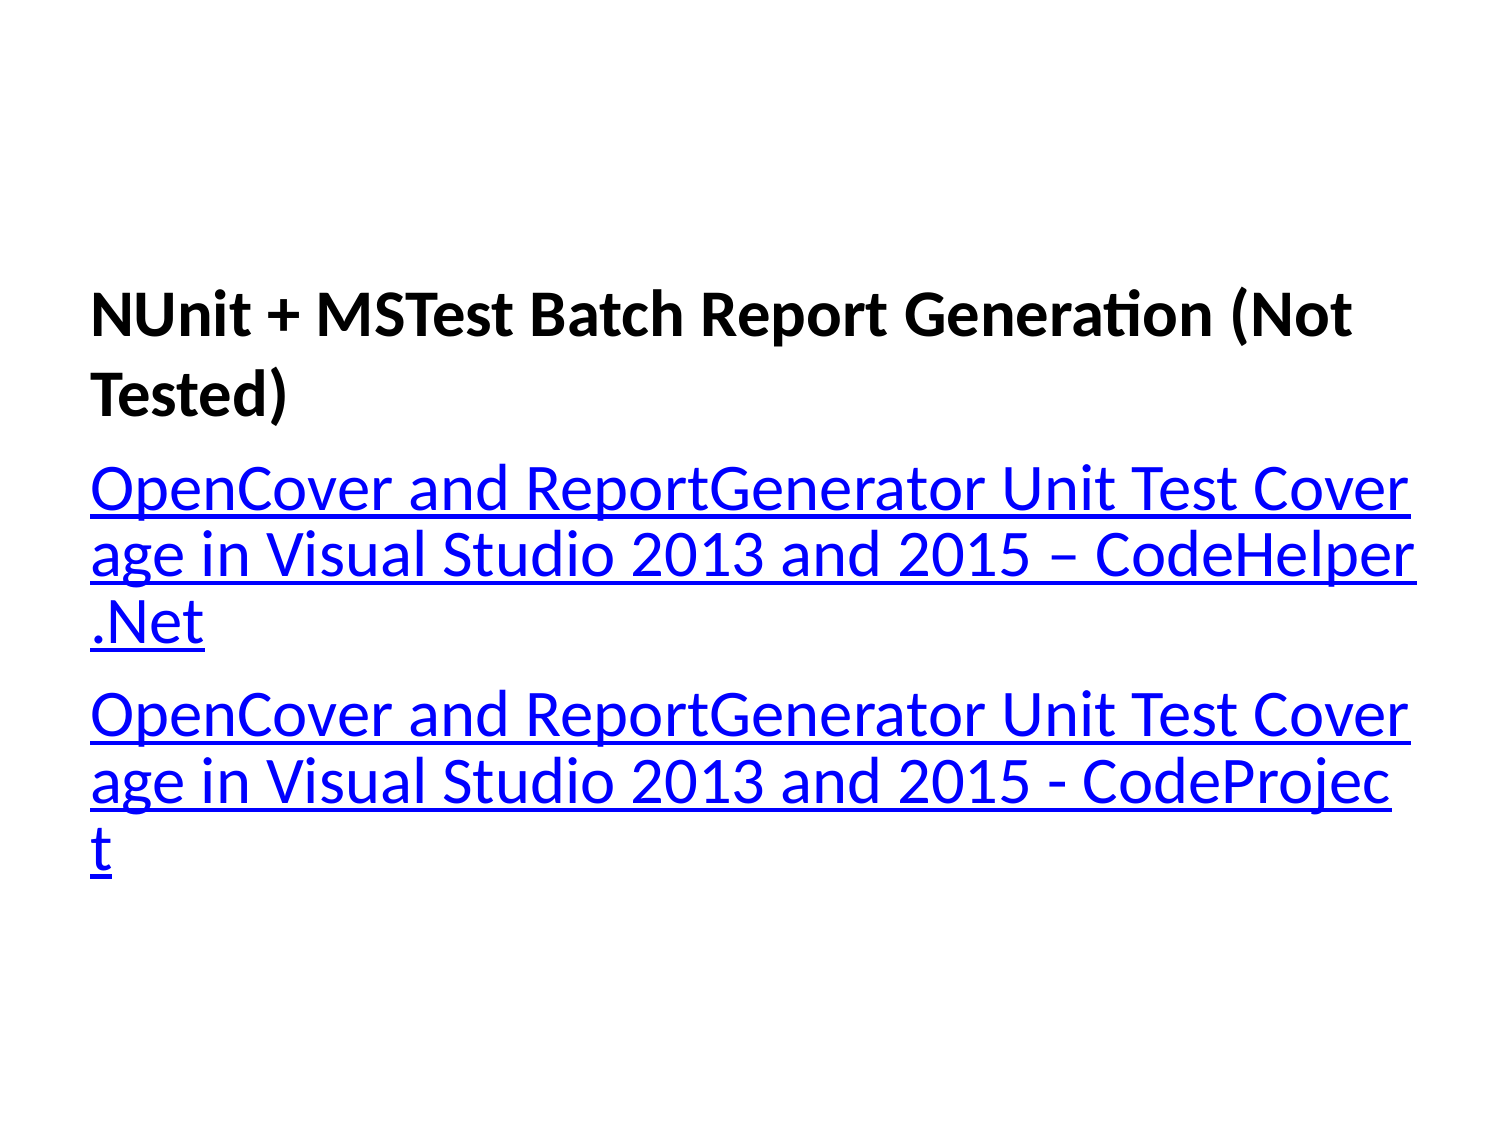

NUnit + MSTest Batch Report Generation (Not Tested)
OpenCover and ReportGenerator Unit Test Coverage in Visual Studio 2013 and 2015 – CodeHelper.Net
OpenCover and ReportGenerator Unit Test Coverage in Visual Studio 2013 and 2015 - CodeProject